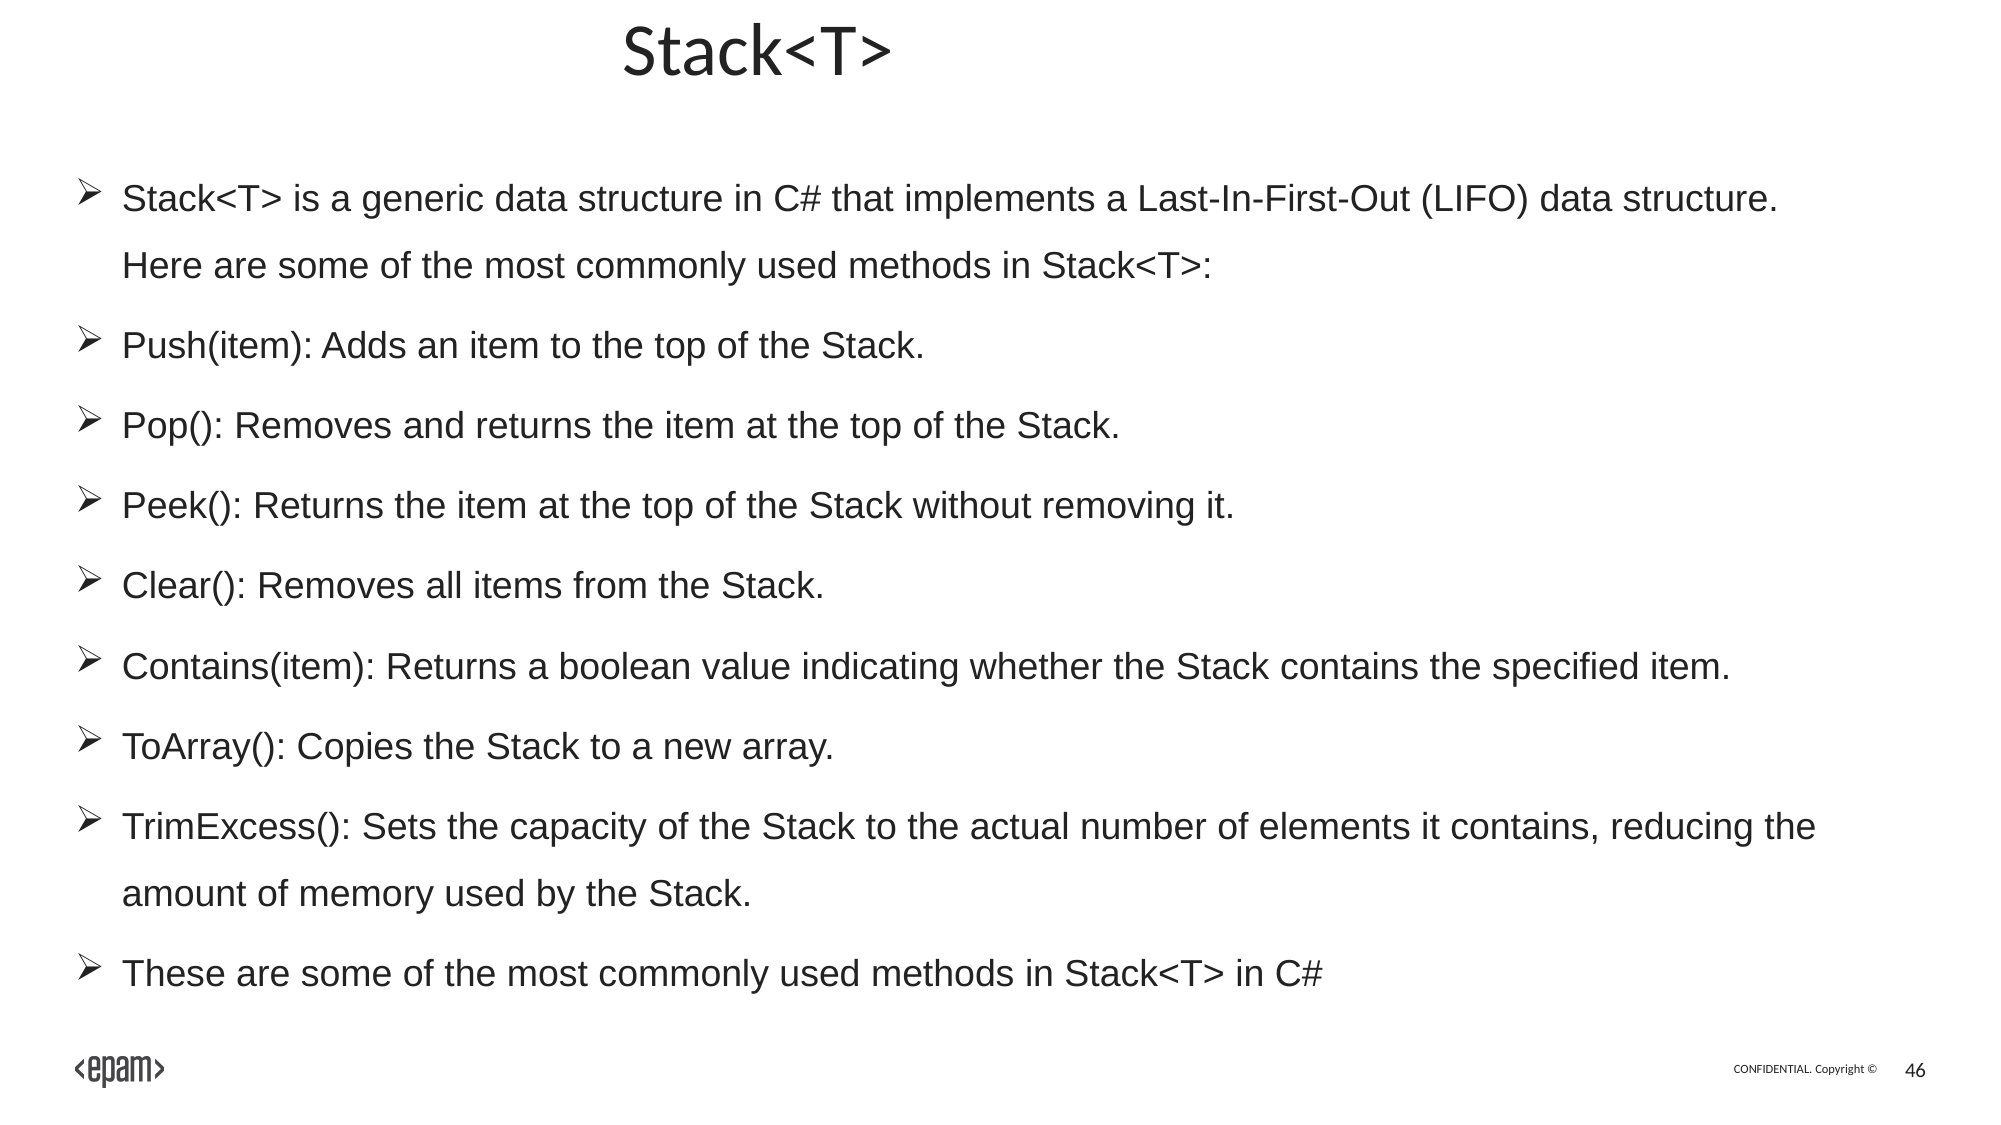

# Stack<T>
Stack<T> is a generic data structure in C# that implements a Last-In-First-Out (LIFO) data structure. Here are some of the most commonly used methods in Stack<T>:
Push(item): Adds an item to the top of the Stack.
Pop(): Removes and returns the item at the top of the Stack.
Peek(): Returns the item at the top of the Stack without removing it.
Clear(): Removes all items from the Stack.
Contains(item): Returns a boolean value indicating whether the Stack contains the specified item.
ToArray(): Copies the Stack to a new array.
TrimExcess(): Sets the capacity of the Stack to the actual number of elements it contains, reducing the amount of memory used by the Stack.
These are some of the most commonly used methods in Stack<T> in C#